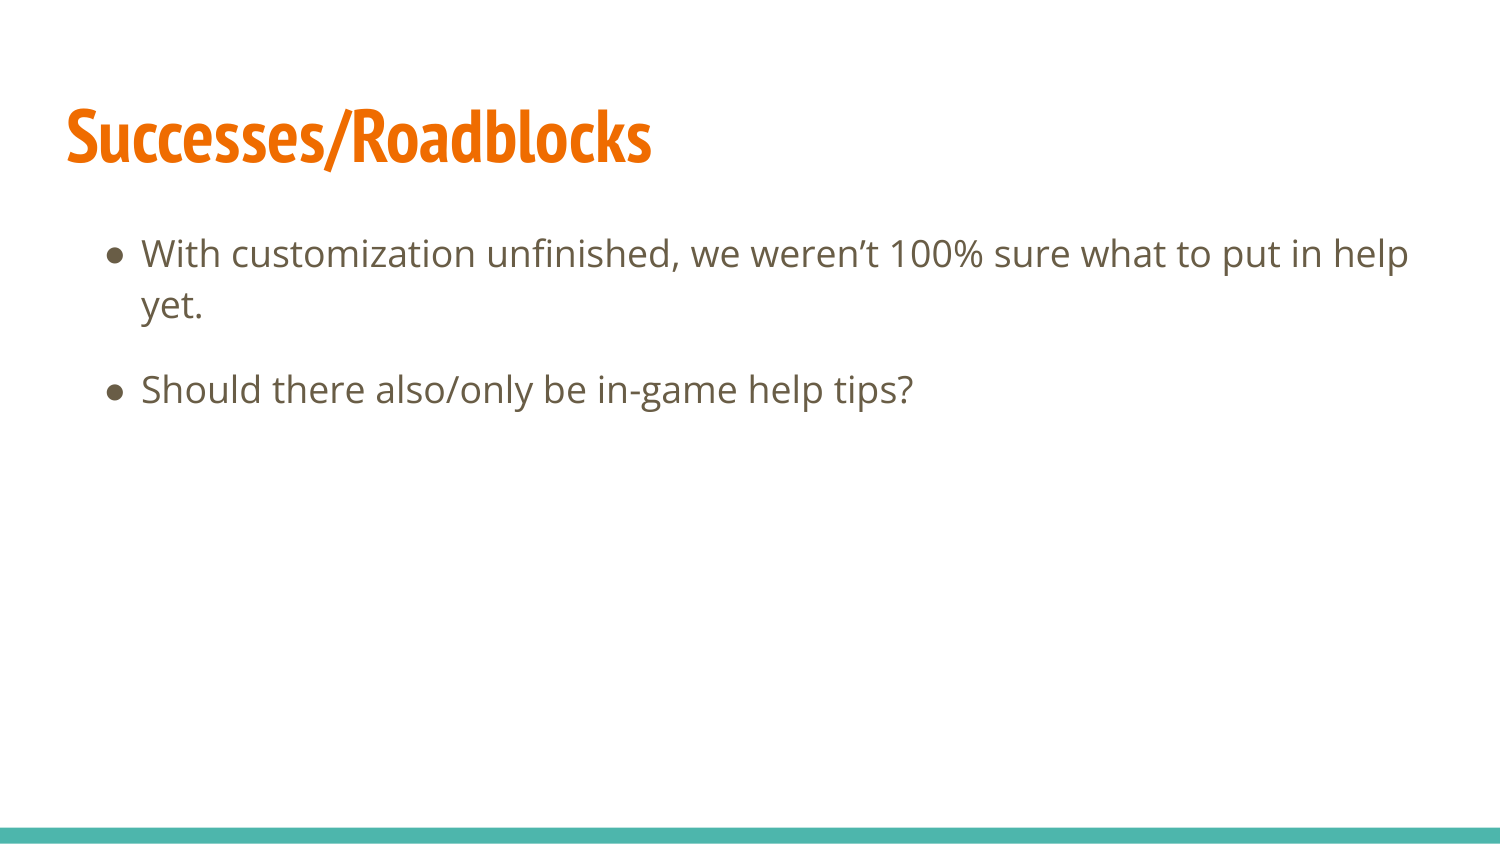

# Successes/Roadblocks
With customization unfinished, we weren’t 100% sure what to put in help yet.
Should there also/only be in-game help tips?